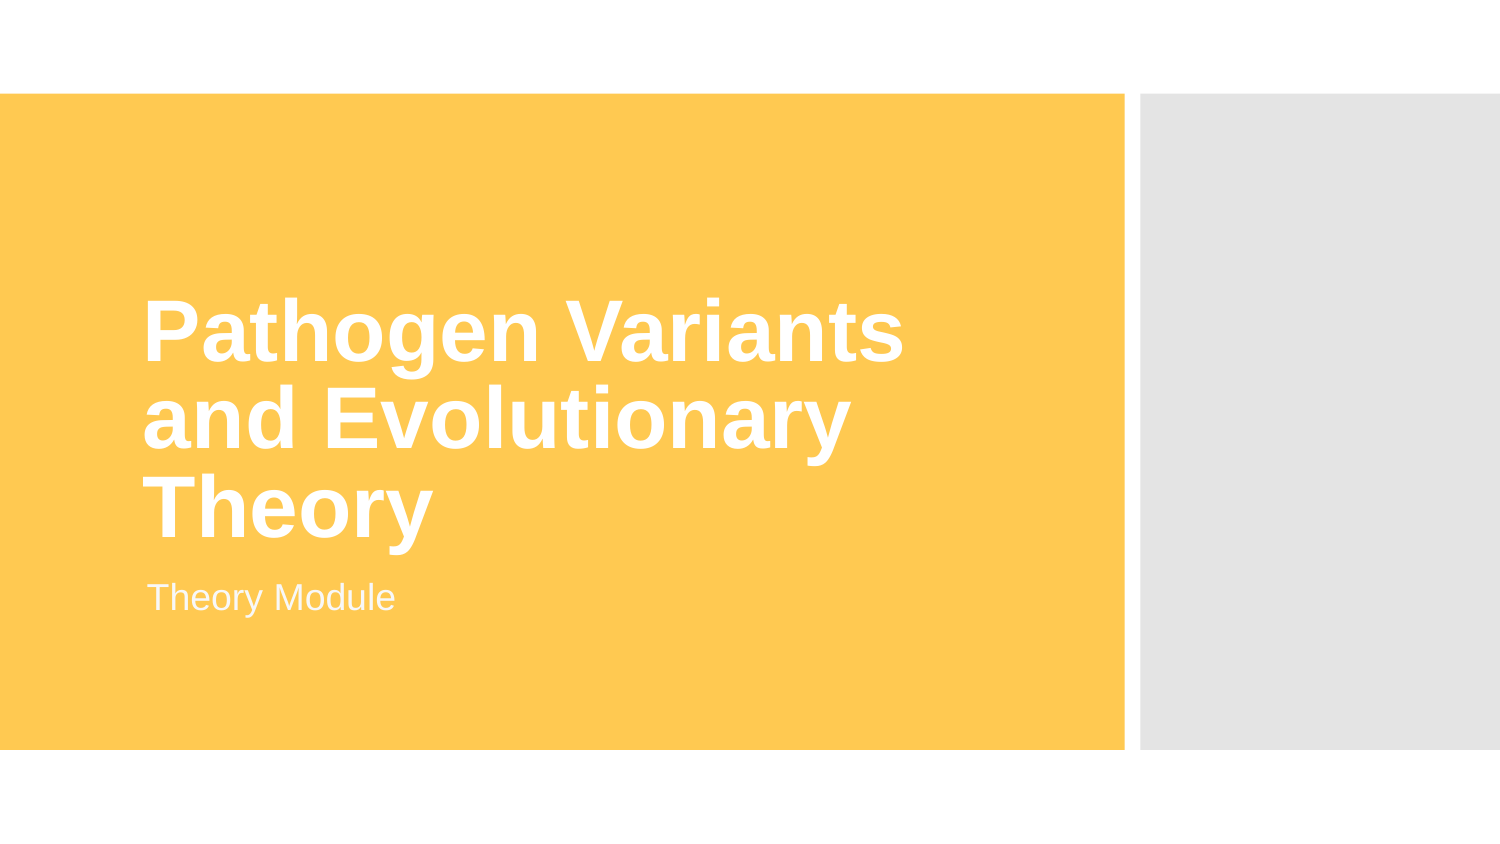

# Pathogen Variants and Evolutionary Theory
Theory Module